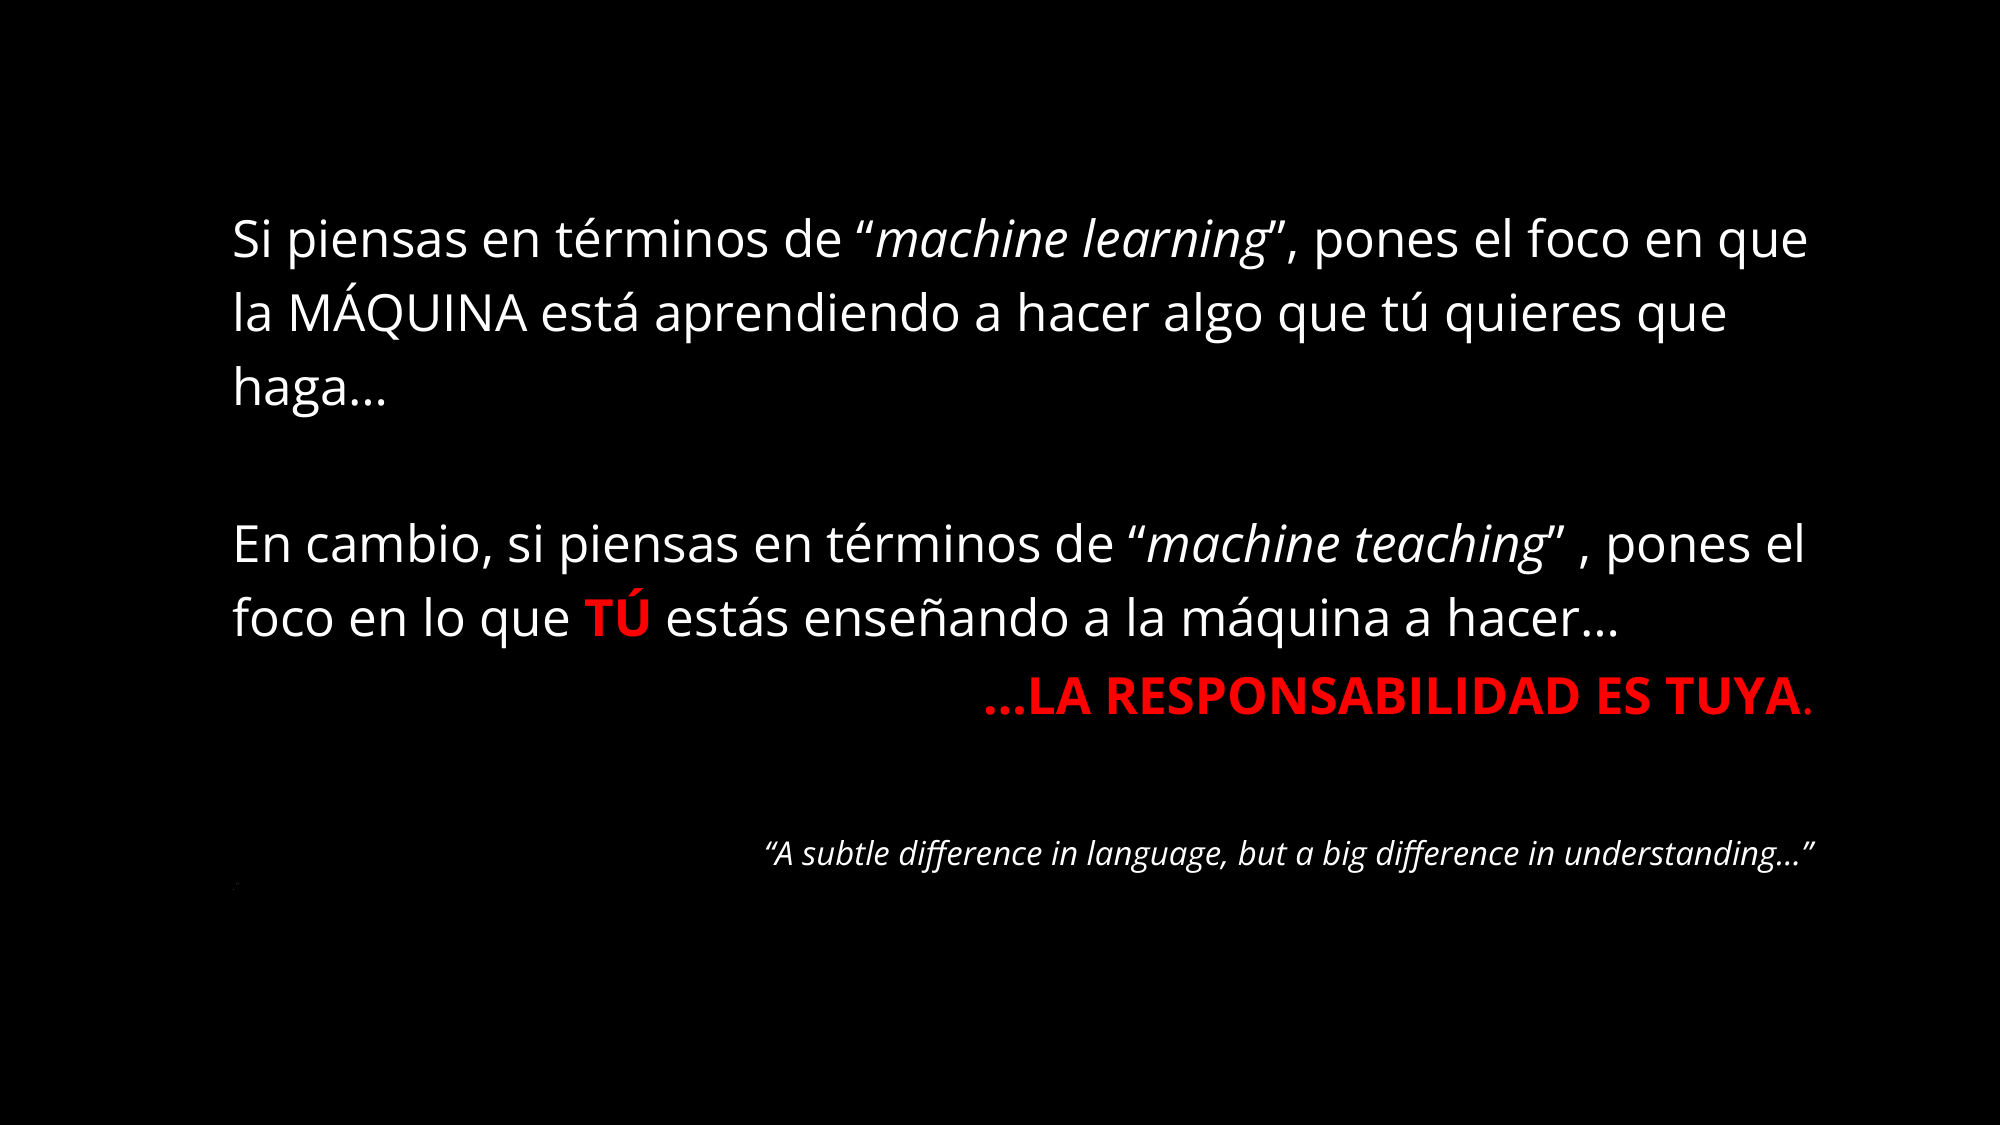

Si piensas en términos de “machine learning”, pones el foco en que la MÁQUINA está aprendiendo a hacer algo que tú quieres que haga…

En cambio, si piensas en términos de “machine teaching” , pones el foco en lo que TÚ estás enseñando a la máquina a hacer…
…LA RESPONSABILIDAD ES TUYA.

“A subtle difference in language, but a big difference in understanding…”
.”